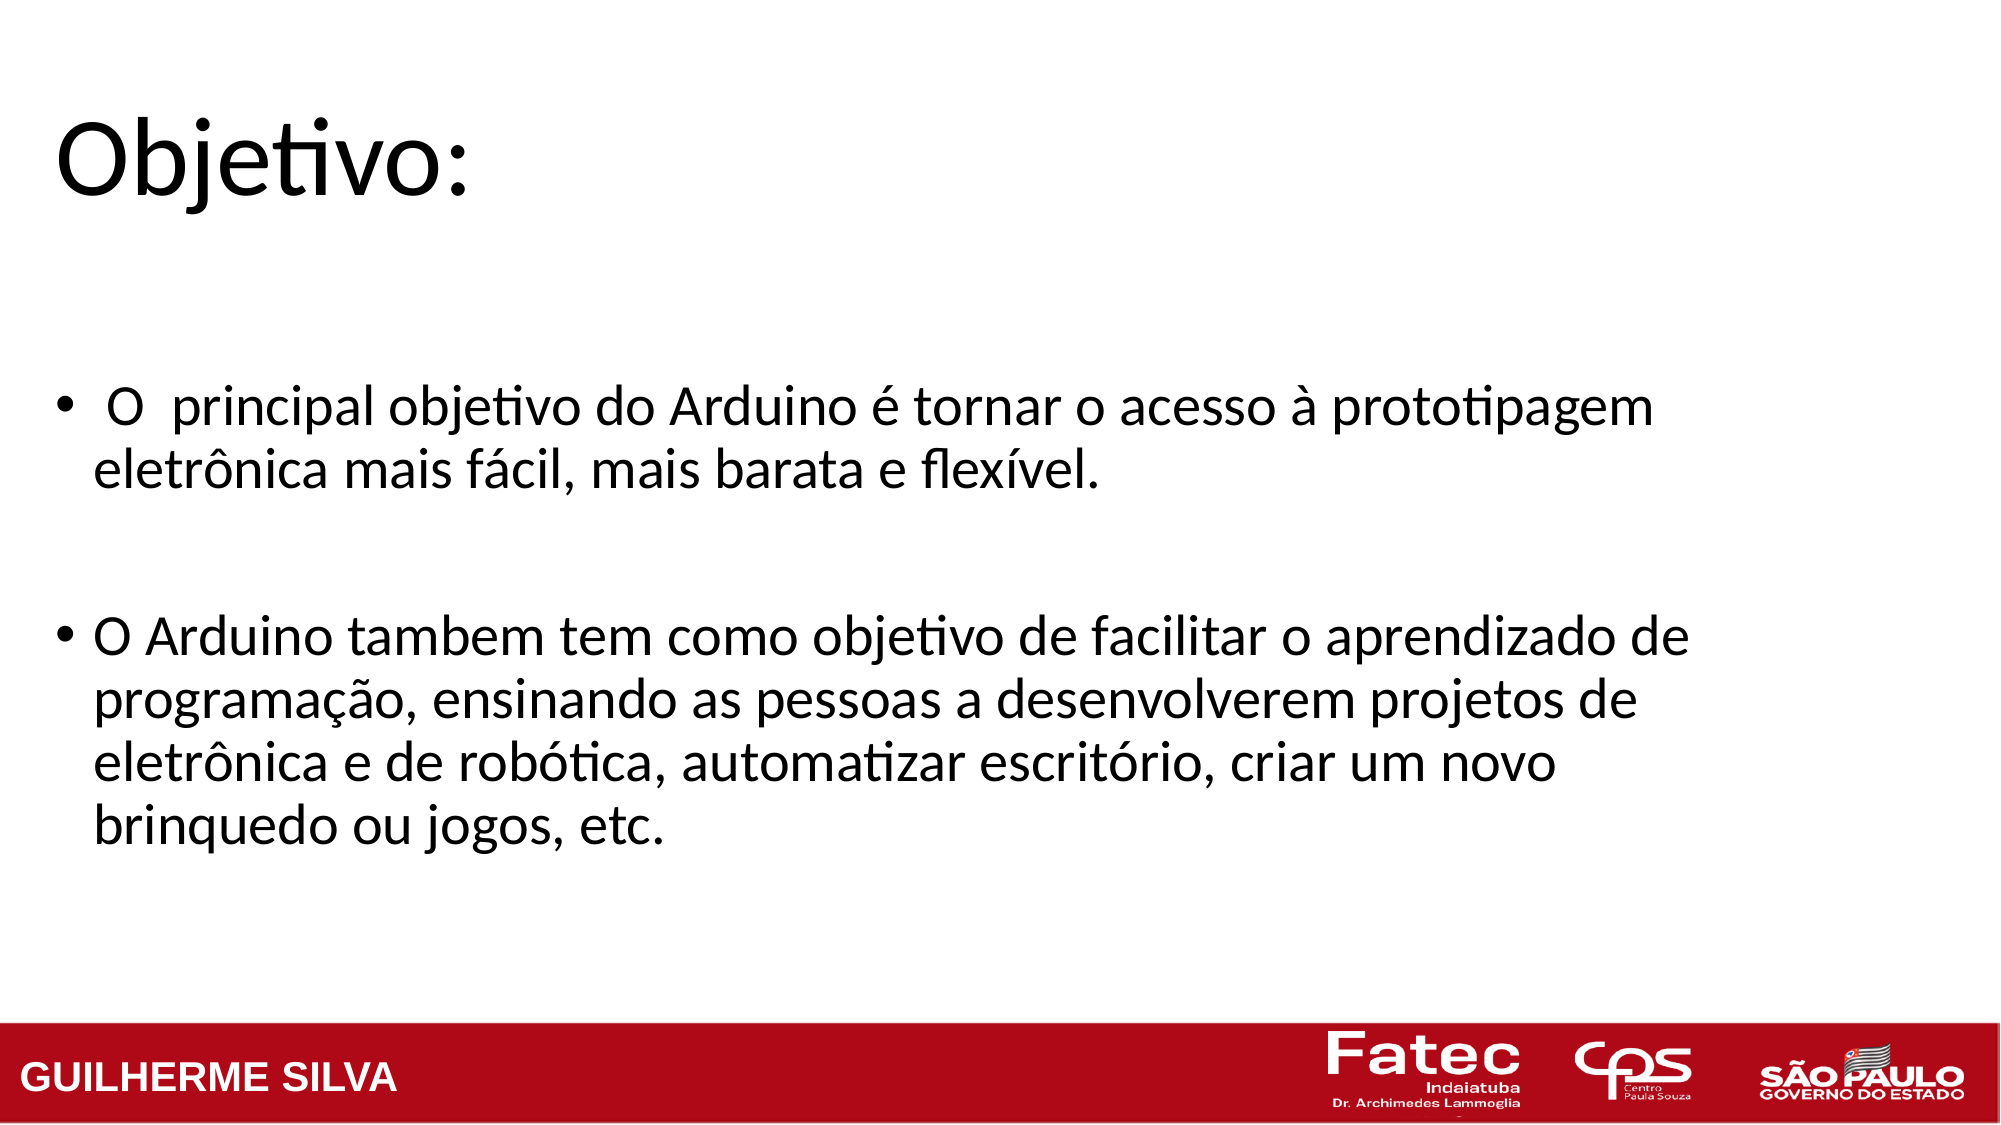

# Objetivo:
 O  principal objetivo do Arduino é tornar o acesso à prototipagem eletrônica mais fácil, mais barata e flexível.

O Arduino tambem tem como objetivo de facilitar o aprendizado de programação, ensinando as pessoas a desenvolverem projetos de eletrônica e de robótica, automatizar escritório, criar um novo brinquedo ou jogos, etc.
GUILHERME SILVA